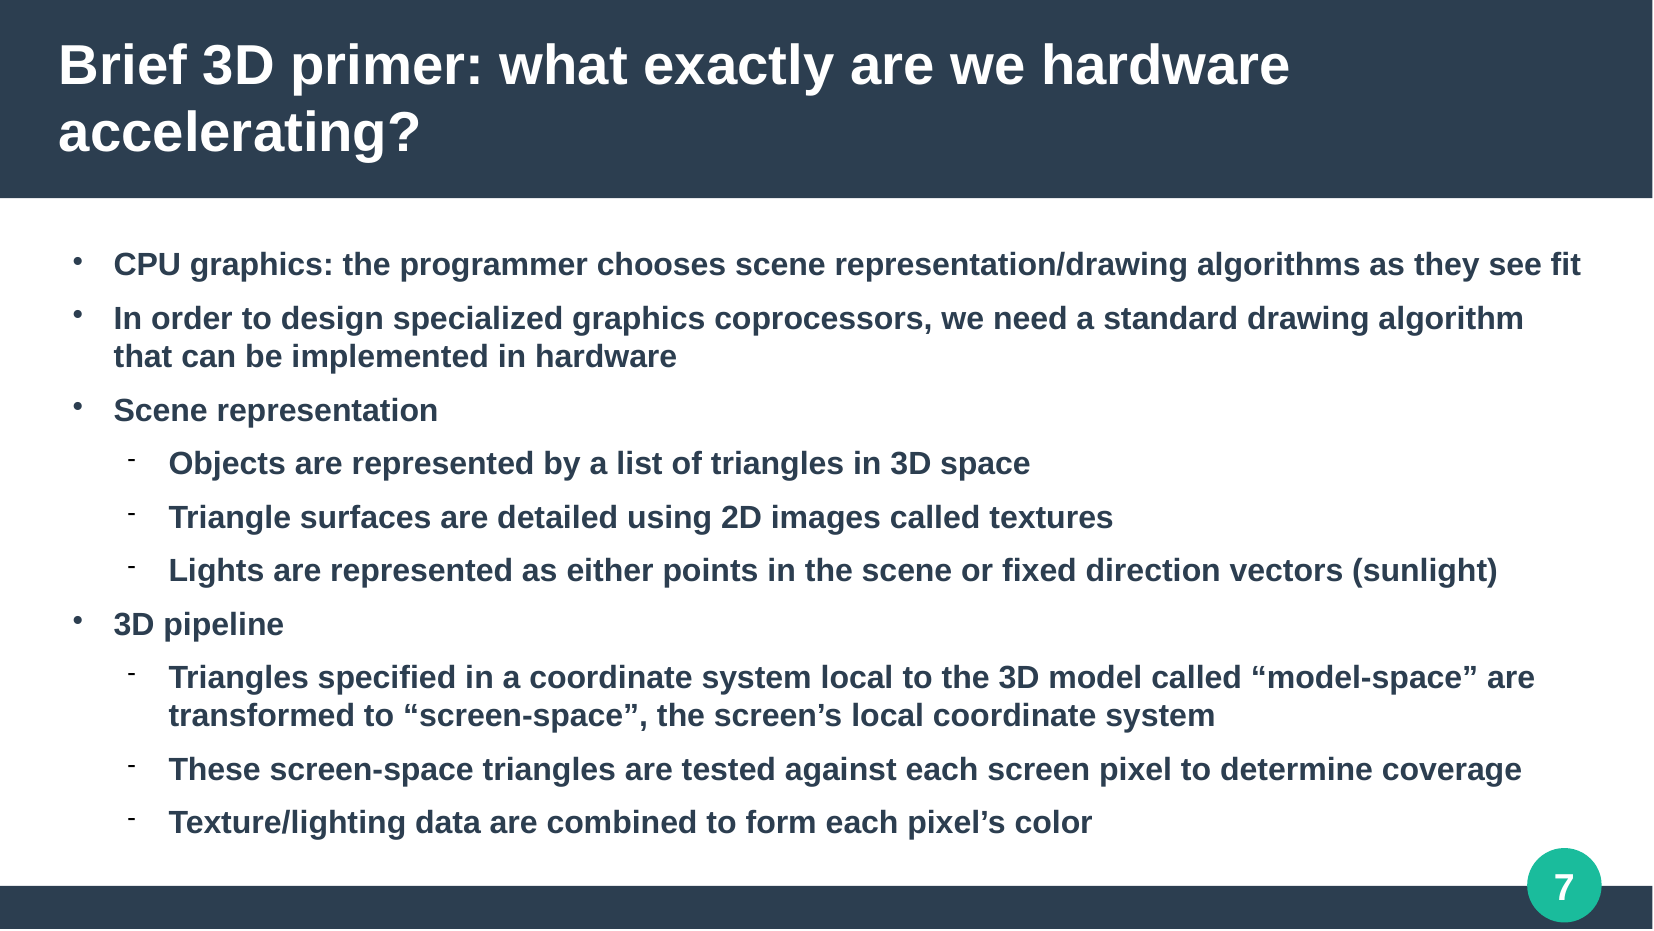

# Brief 3D primer: what exactly are we hardware accelerating?
CPU graphics: the programmer chooses scene representation/drawing algorithms as they see fit
In order to design specialized graphics coprocessors, we need a standard drawing algorithm that can be implemented in hardware
Scene representation
Objects are represented by a list of triangles in 3D space
Triangle surfaces are detailed using 2D images called textures
Lights are represented as either points in the scene or fixed direction vectors (sunlight)
3D pipeline
Triangles specified in a coordinate system local to the 3D model called “model-space” are transformed to “screen-space”, the screen’s local coordinate system
These screen-space triangles are tested against each screen pixel to determine coverage
Texture/lighting data are combined to form each pixel’s color